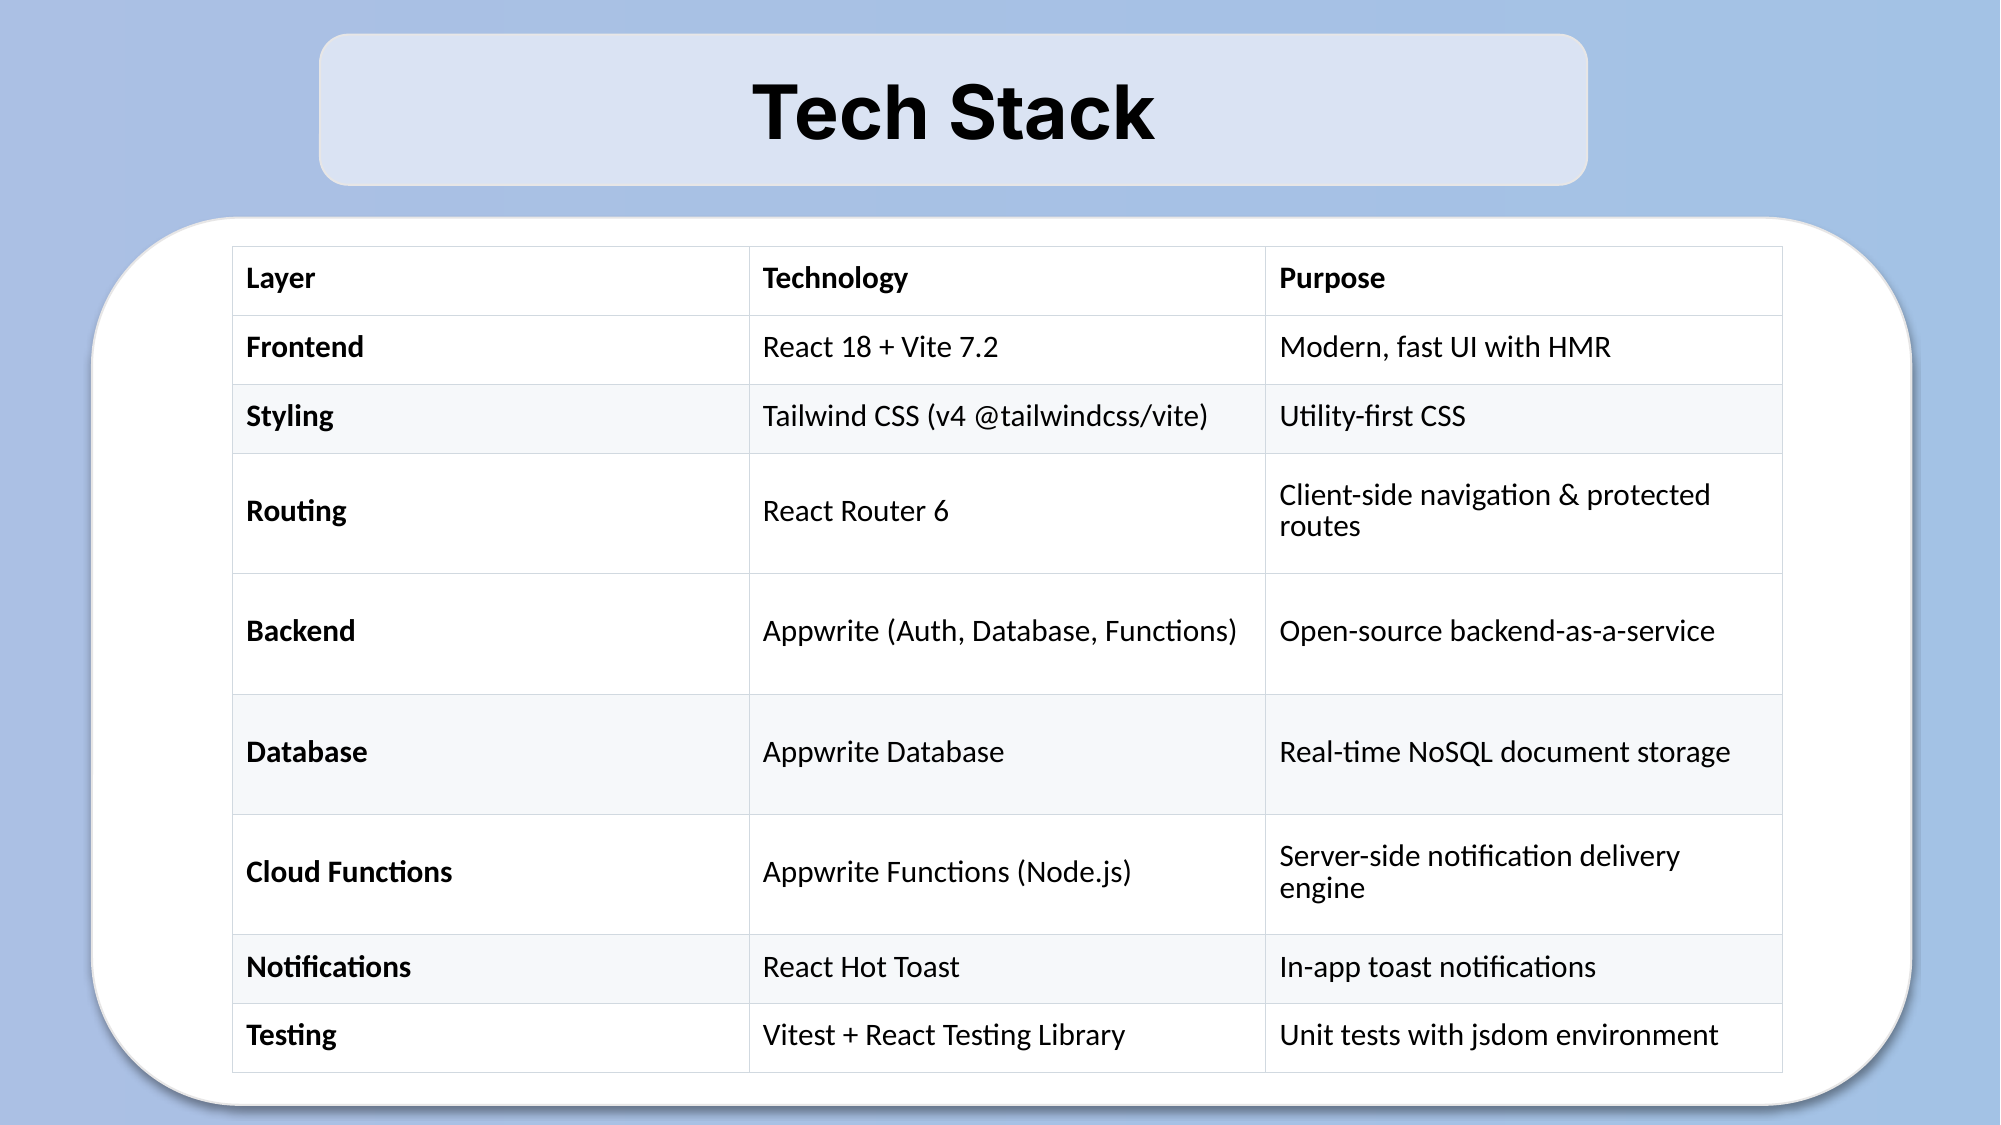

Tech Stack

| Layer | Technology | Purpose |
| --- | --- | --- |
| Frontend | React 18 + Vite 7.2 | Modern, fast UI with HMR |
| Styling | Tailwind CSS (v4 @tailwindcss/vite) | Utility-first CSS |
| Routing | React Router 6 | Client-side navigation & protected routes |
| Backend | Appwrite (Auth, Database, Functions) | Open-source backend-as-a-service |
| Database | Appwrite Database | Real-time NoSQL document storage |
| Cloud Functions | Appwrite Functions (Node.js) | Server-side notification delivery engine |
| Notifications | React Hot Toast | In-app toast notifications |
| Testing | Vitest + React Testing Library | Unit tests with jsdom environment |